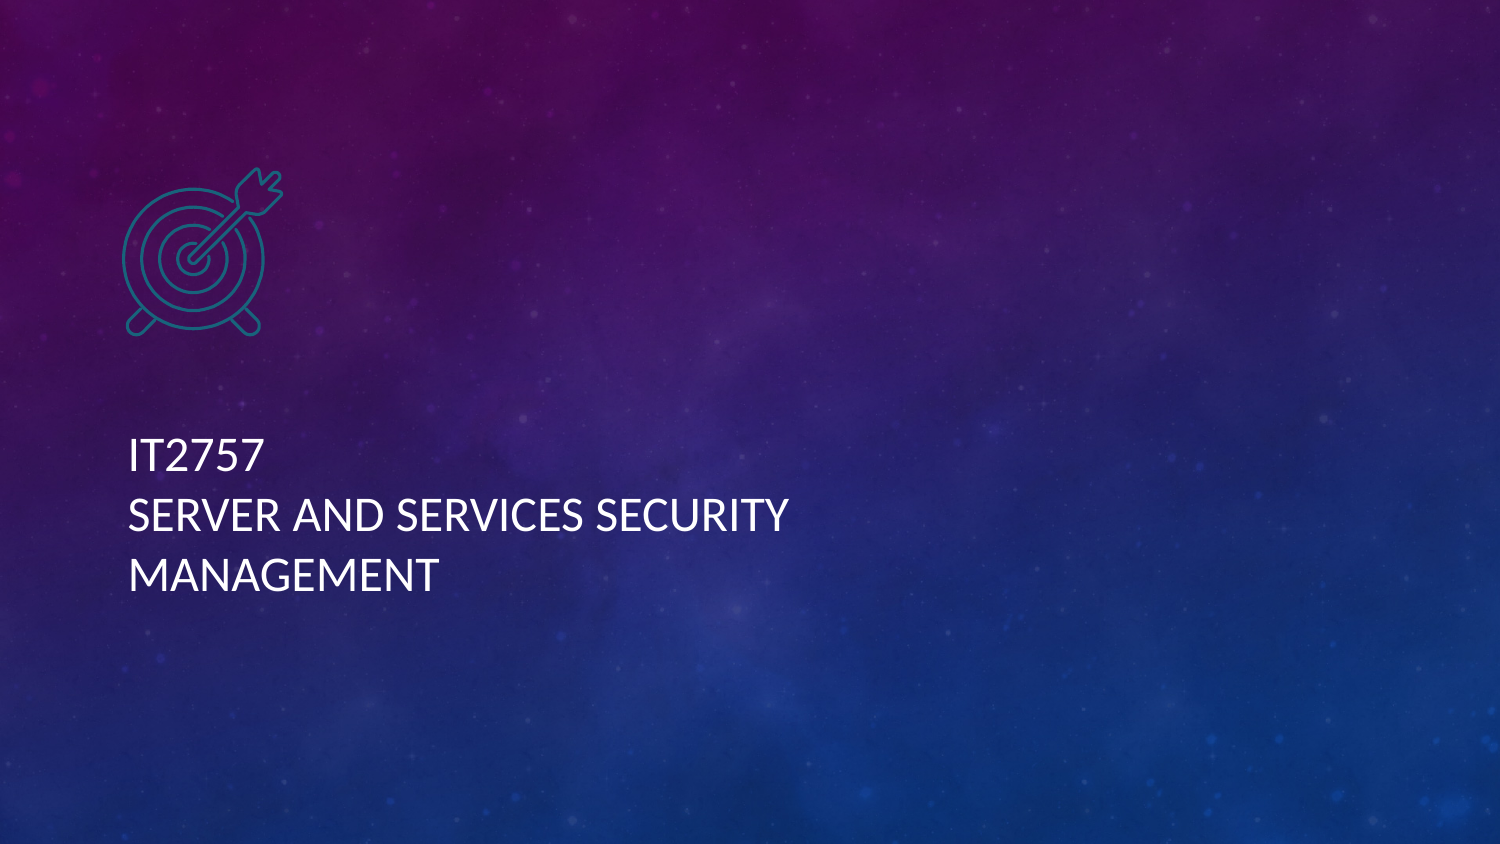

# IT2757 Server and Services Security Management